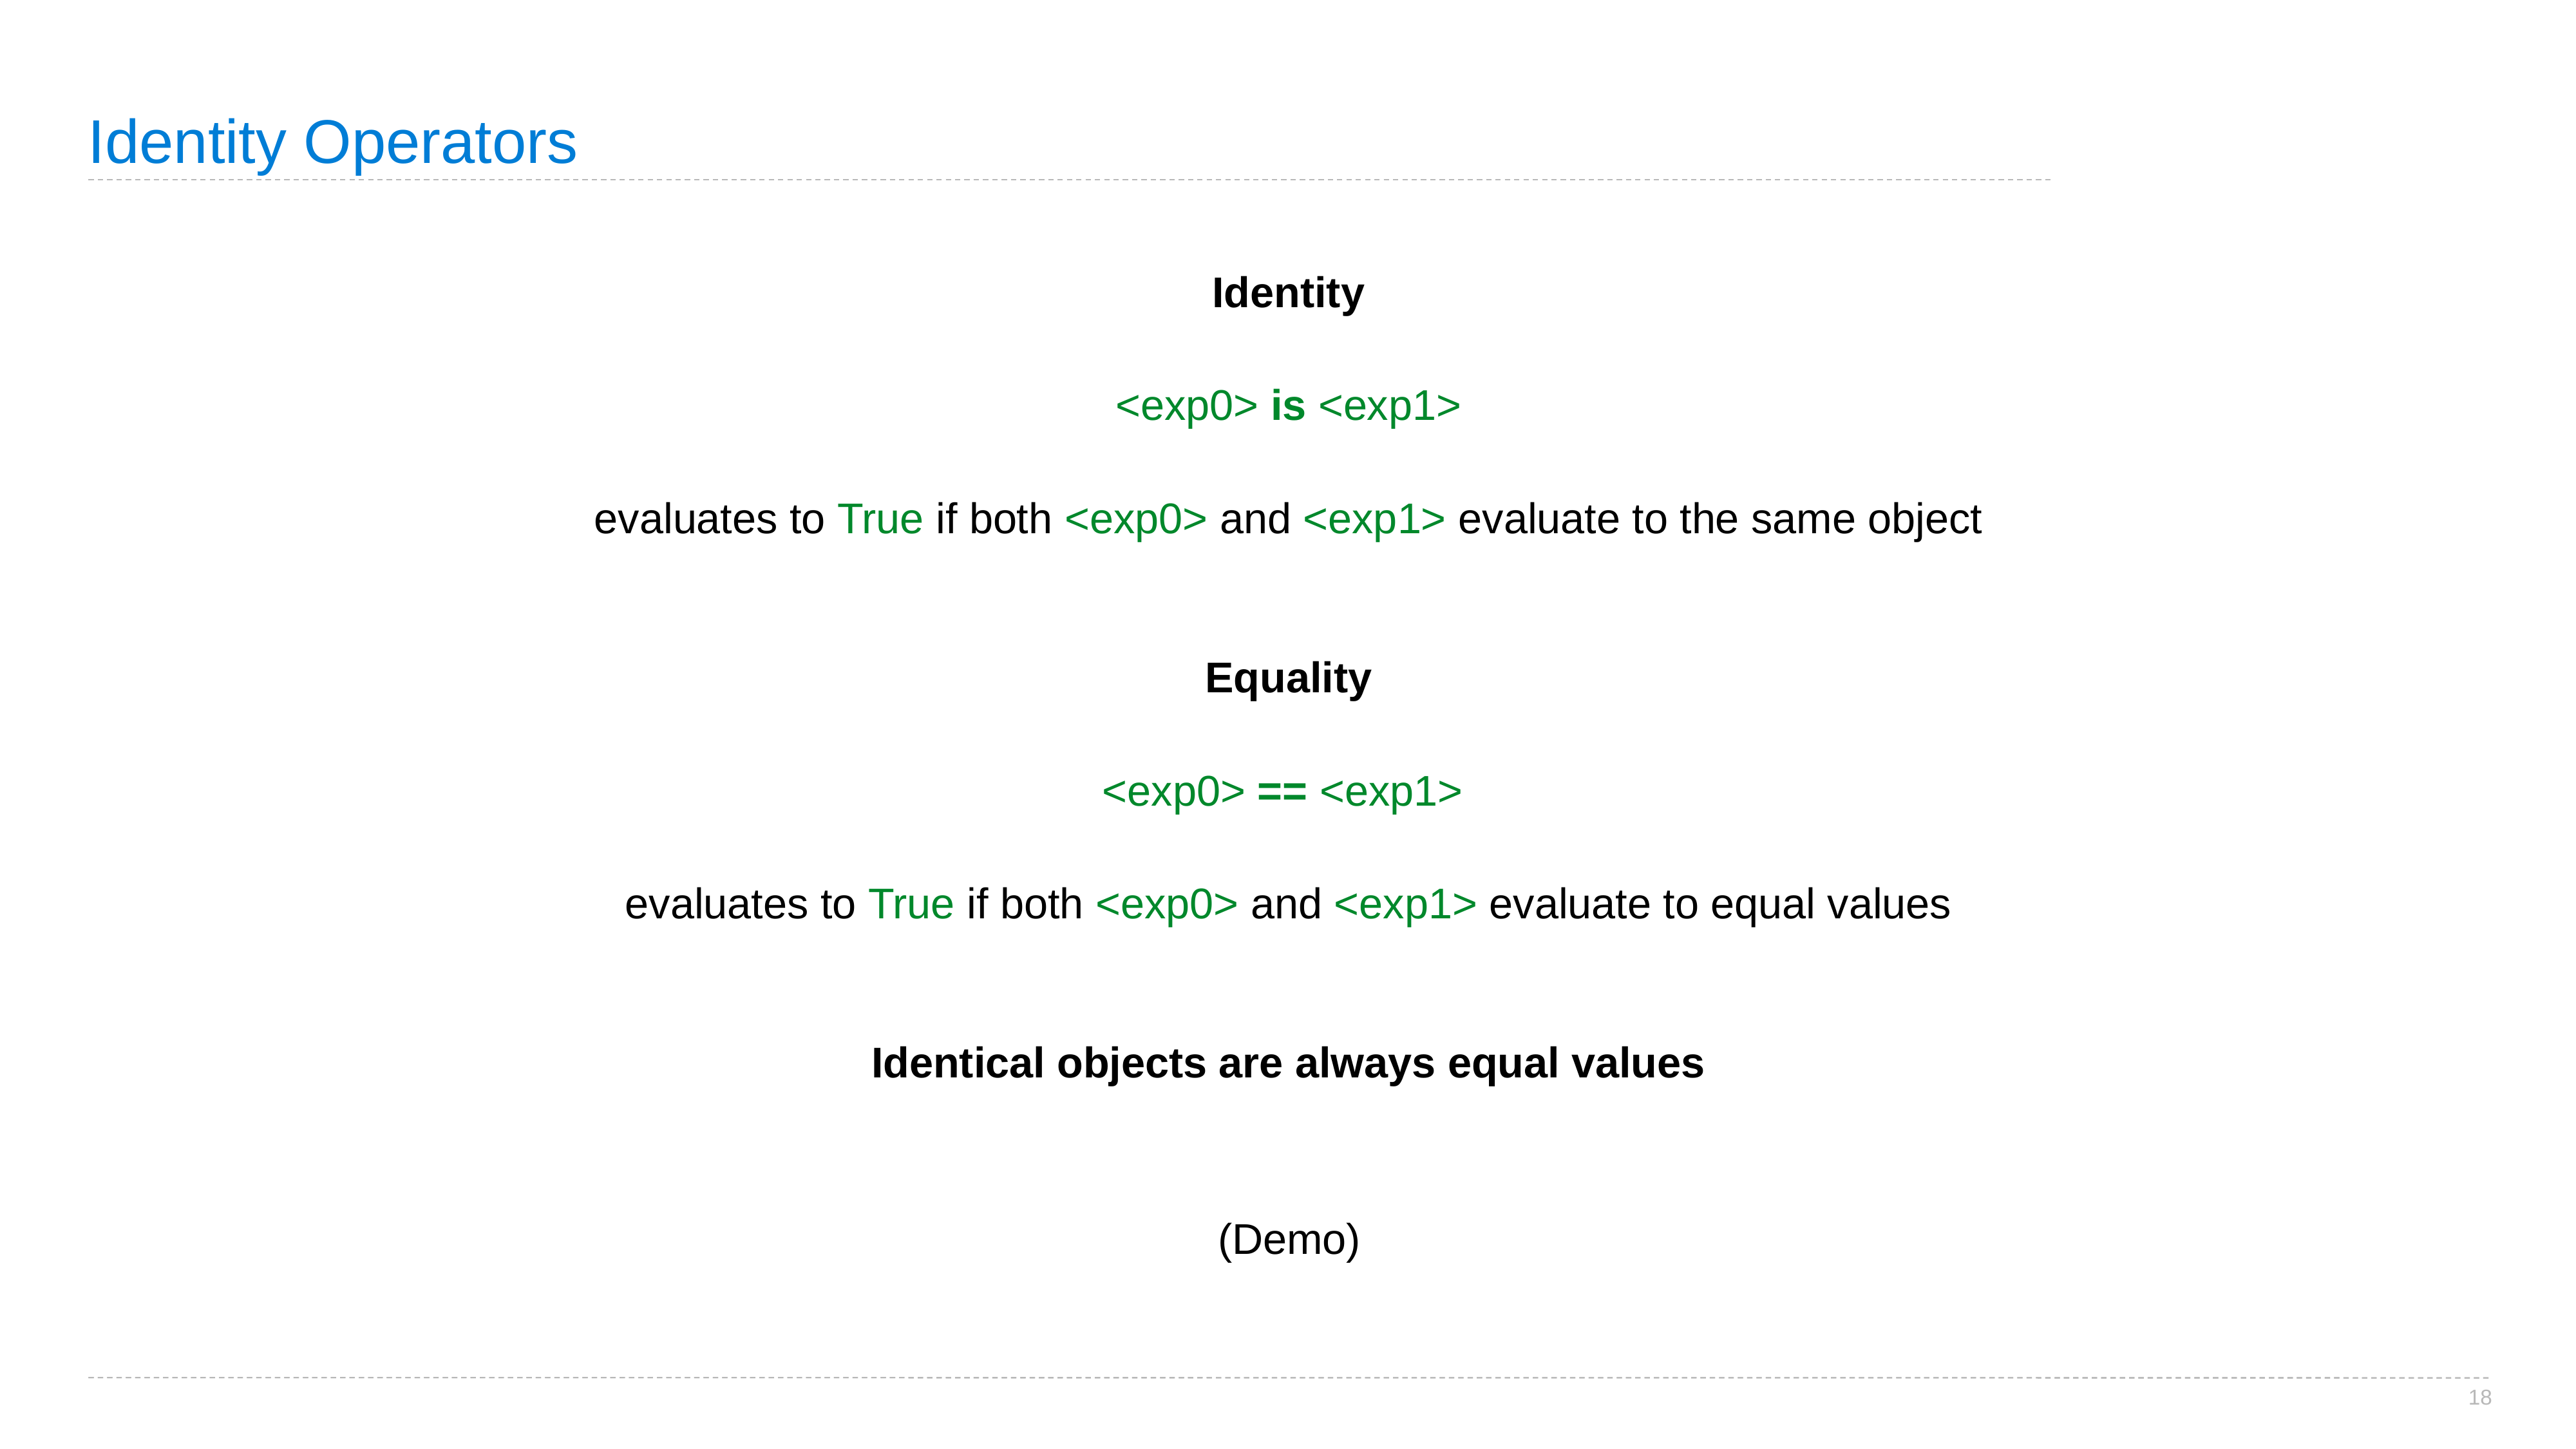

# Identity Operators

Identity
<exp0> is <exp1>
evaluates to True if both <exp0> and <exp1> evaluate to the same object
Equality
<exp0> == <exp1>
evaluates to True if both <exp0> and <exp1> evaluate to equal values
Identical objects are always equal values
(Demo)

18